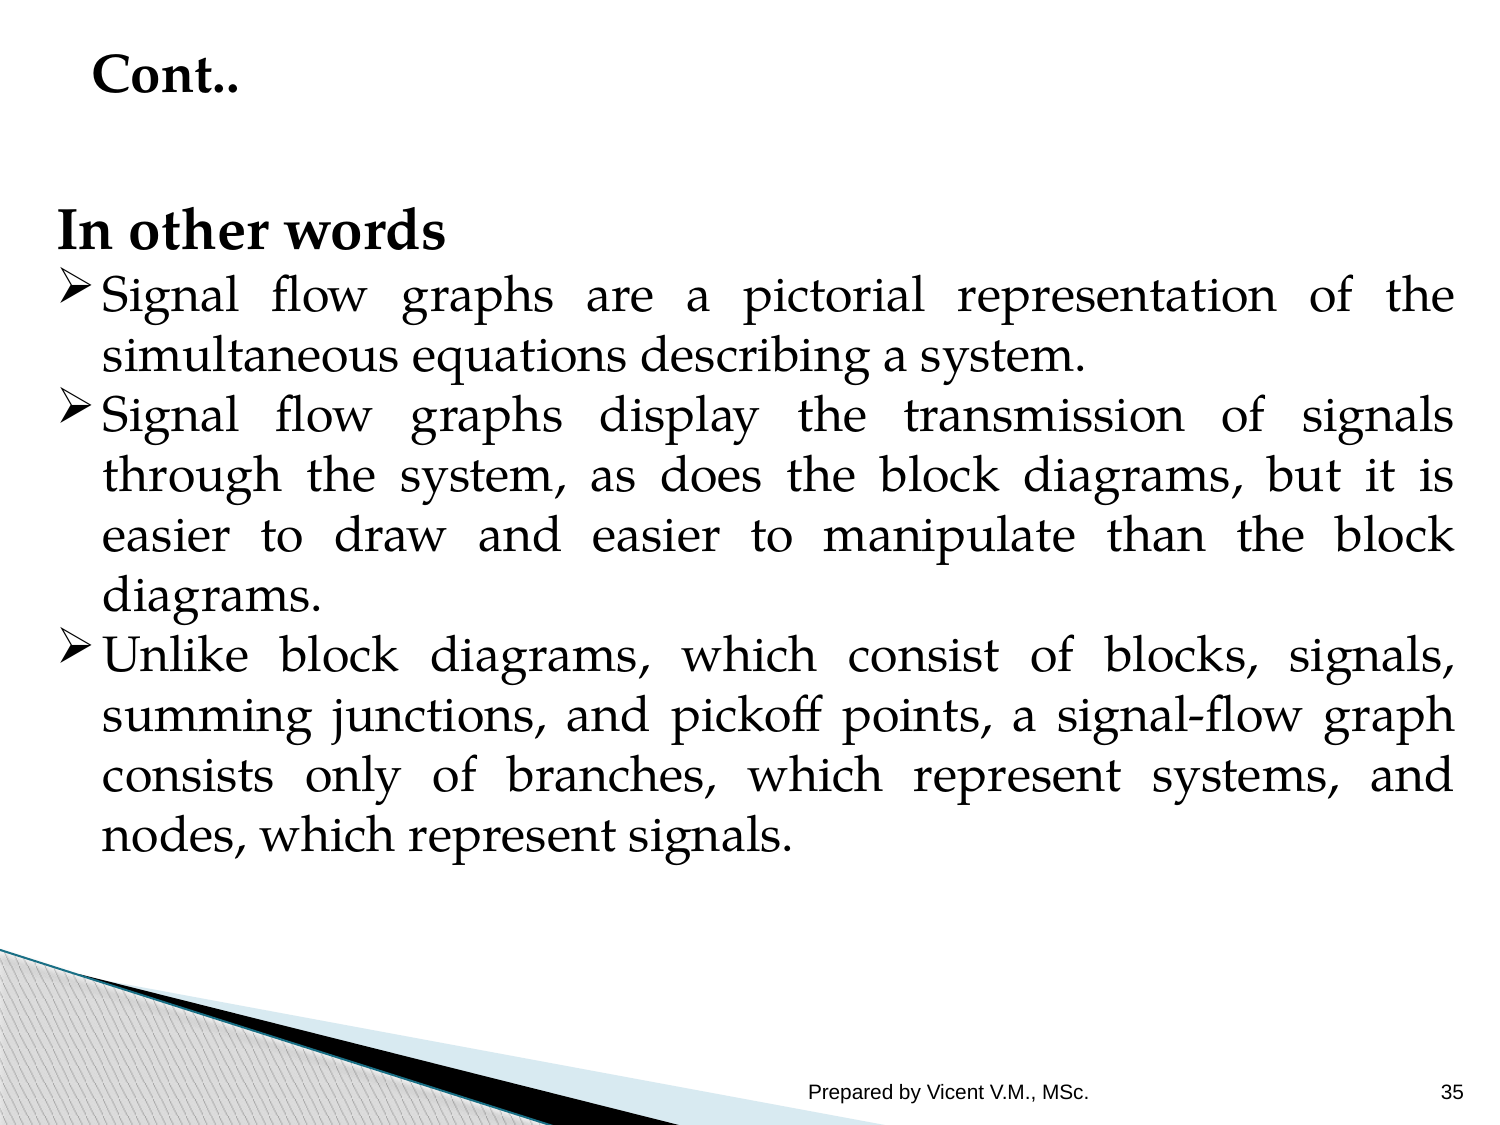

# Cont..
In other words
Signal flow graphs are a pictorial representation of the simultaneous equations describing a system.
Signal flow graphs display the transmission of signals through the system, as does the block diagrams, but it is easier to draw and easier to manipulate than the block diagrams.
Unlike block diagrams, which consist of blocks, signals, summing junctions, and pickoff points, a signal-flow graph consists only of branches, which represent systems, and nodes, which represent signals.

Prepared by Vicent V.M., MSc.
35